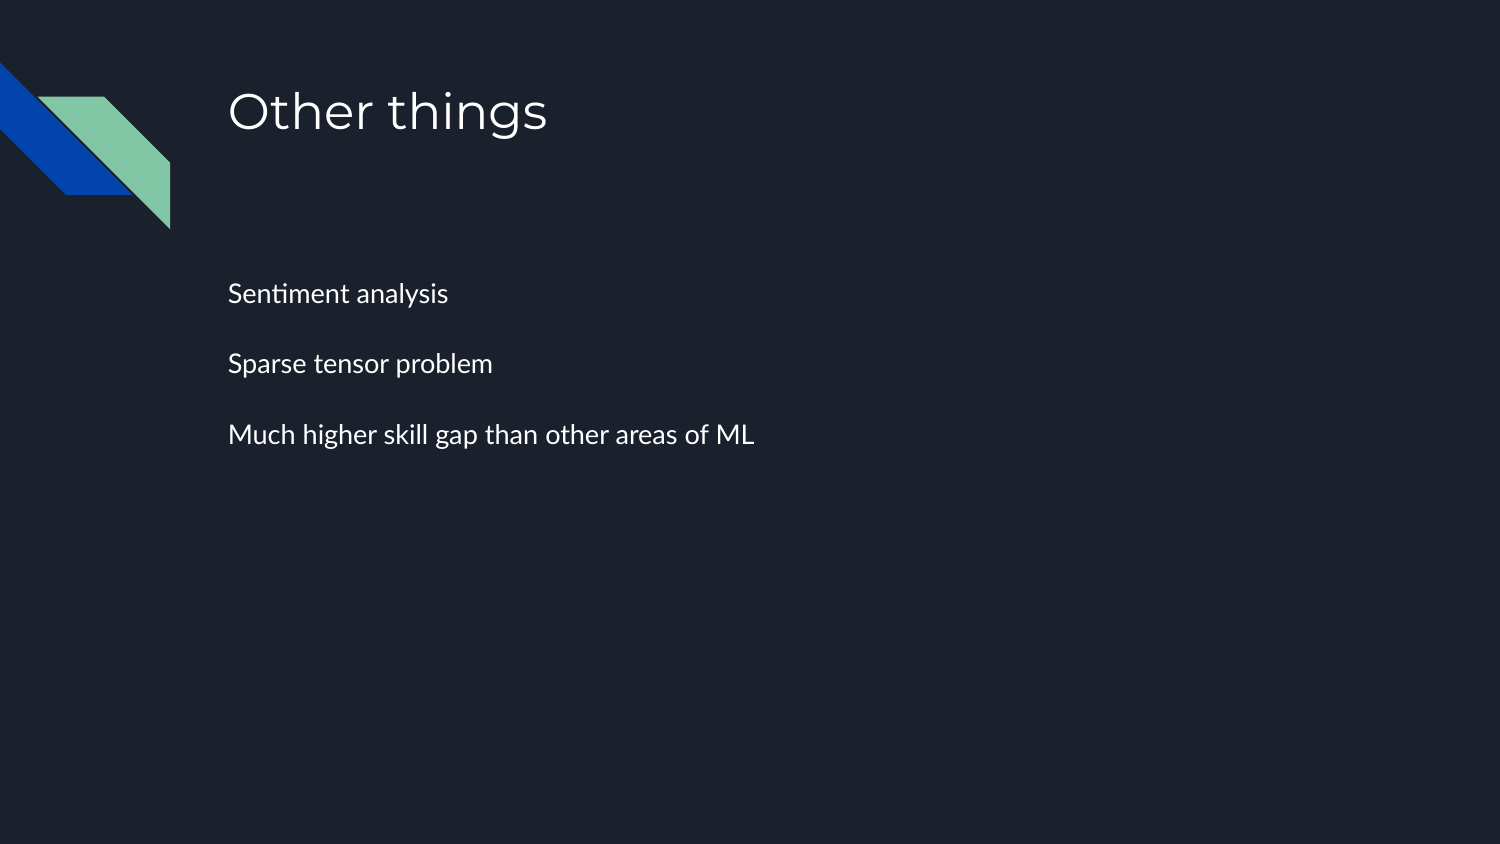

# Other things
Sentiment analysis
Sparse tensor problem
Much higher skill gap than other areas of ML